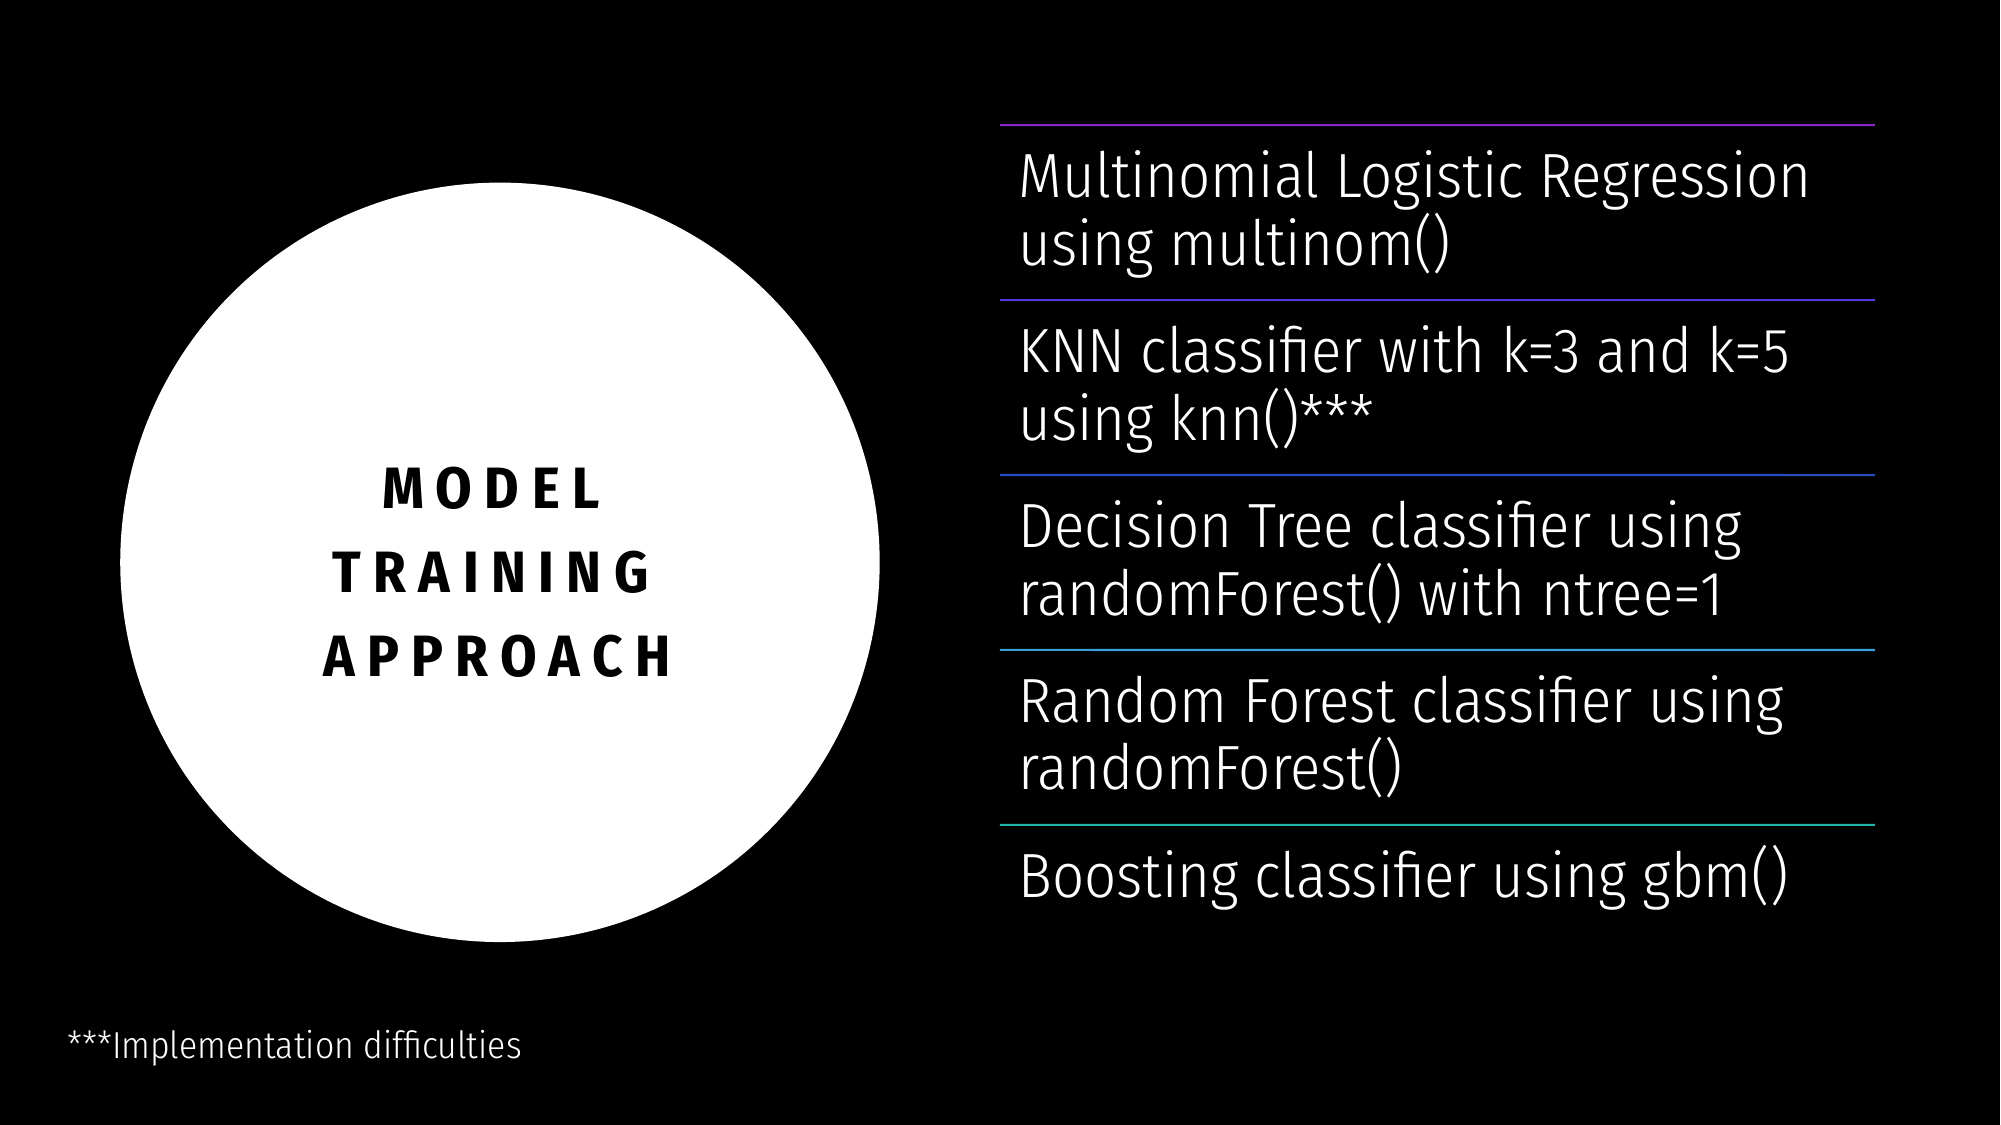

Multinomial Logistic Regression using multinom()
KNN classifier with k=3 and k=5 using knn()***
Decision Tree classifier using randomForest() with ntree=1
Random Forest classifier using randomForest()
Boosting classifier using gbm()

# Model training approach
***Implementation difficulties